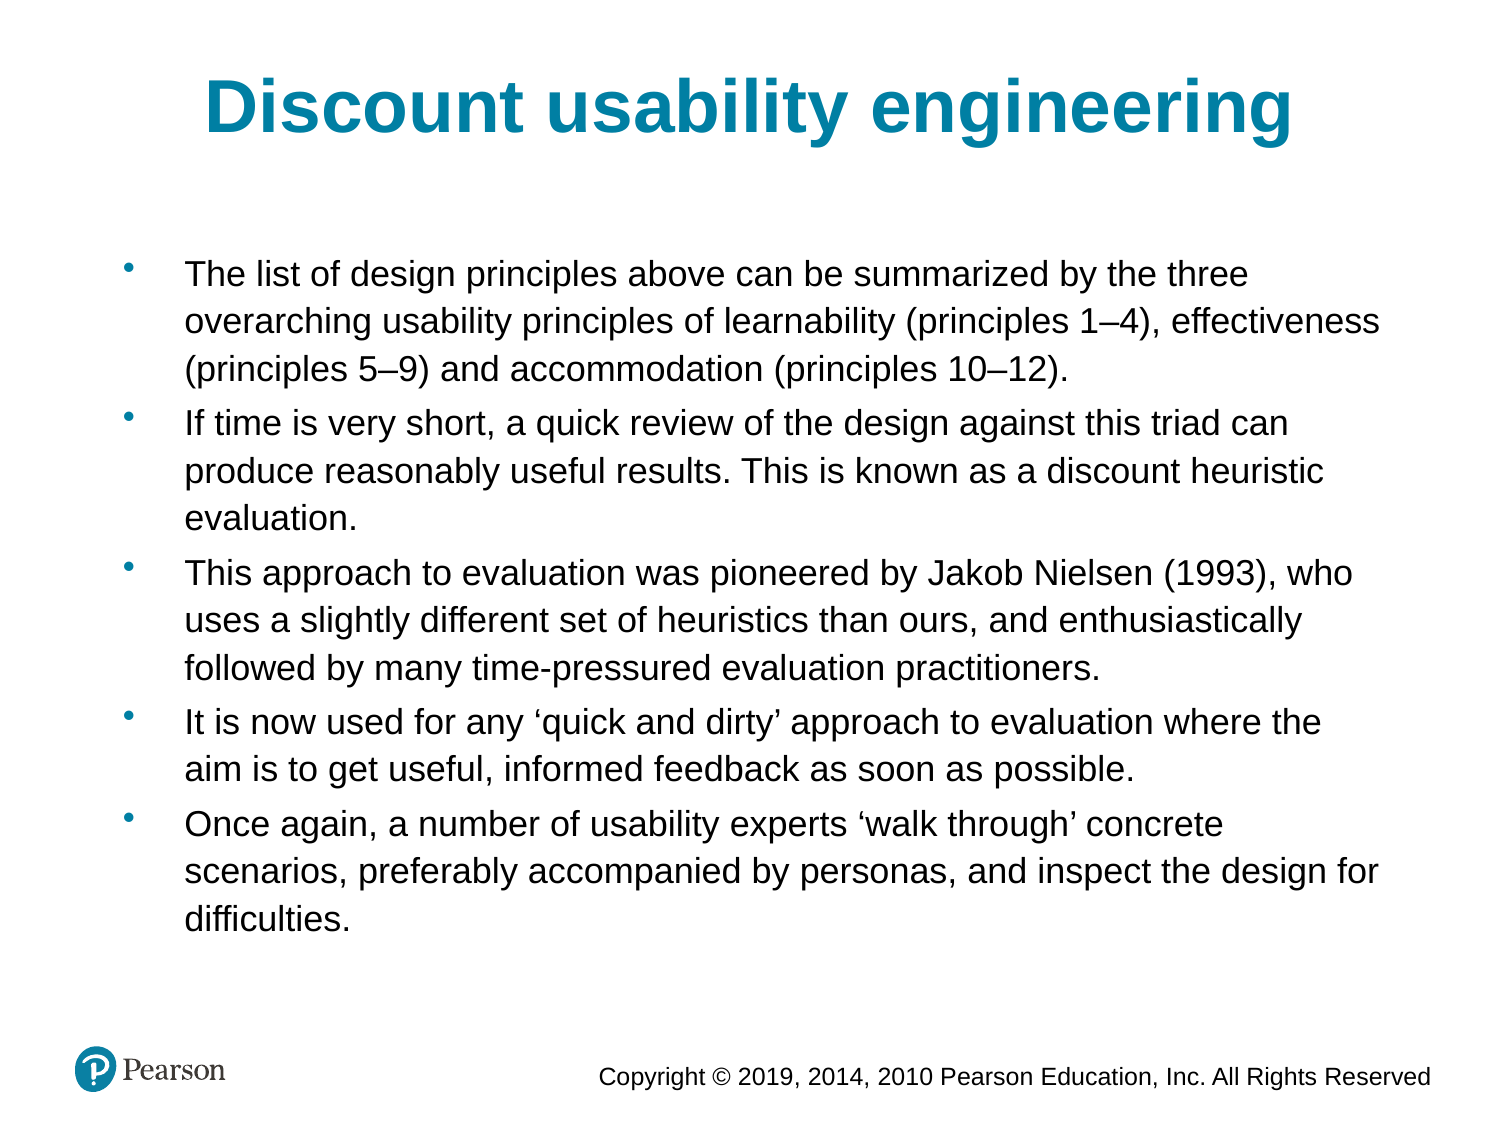

Discount usability engineering
The list of design principles above can be summarized by the three overarching usability principles of learnability (principles 1–4), effectiveness (principles 5–9) and accommodation (principles 10–12).
If time is very short, a quick review of the design against this triad can produce reasonably useful results. This is known as a discount heuristic evaluation.
This approach to evaluation was pioneered by Jakob Nielsen (1993), who uses a slightly different set of heuristics than ours, and enthusiastically followed by many time-pressured evaluation practitioners.
It is now used for any ‘quick and dirty’ approach to evaluation where the aim is to get useful, informed feedback as soon as possible.
Once again, a number of usability experts ‘walk through’ concrete scenarios, preferably accompanied by personas, and inspect the design for difficulties.